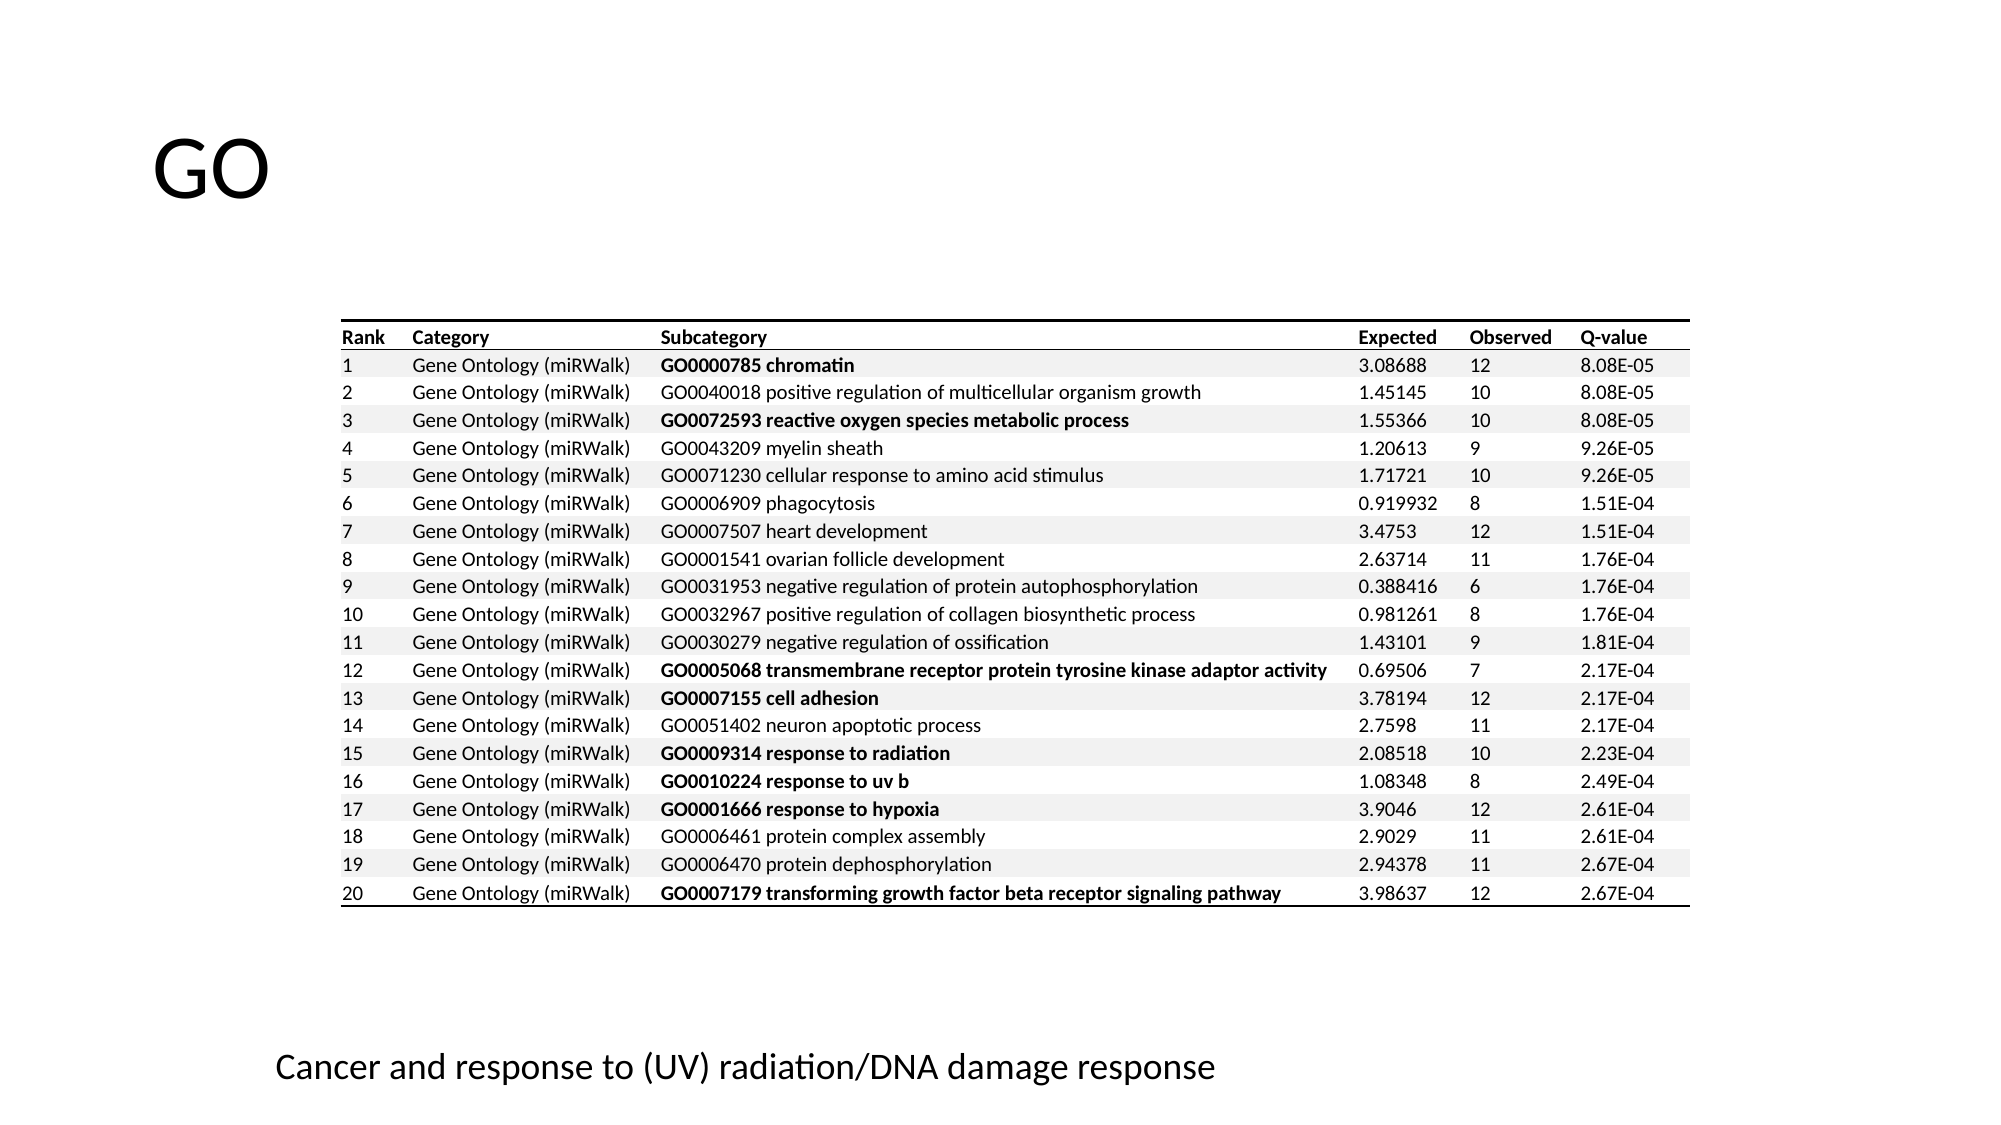

# GO
| Rank | Category | Subcategory | Expected | Observed | Q-value |
| --- | --- | --- | --- | --- | --- |
| 1 | Gene Ontology (miRWalk) | GO0000785 chromatin | 3.08688 | 12 | 8.08E-05 |
| 2 | Gene Ontology (miRWalk) | GO0040018 positive regulation of multicellular organism growth | 1.45145 | 10 | 8.08E-05 |
| 3 | Gene Ontology (miRWalk) | GO0072593 reactive oxygen species metabolic process | 1.55366 | 10 | 8.08E-05 |
| 4 | Gene Ontology (miRWalk) | GO0043209 myelin sheath | 1.20613 | 9 | 9.26E-05 |
| 5 | Gene Ontology (miRWalk) | GO0071230 cellular response to amino acid stimulus | 1.71721 | 10 | 9.26E-05 |
| 6 | Gene Ontology (miRWalk) | GO0006909 phagocytosis | 0.919932 | 8 | 1.51E-04 |
| 7 | Gene Ontology (miRWalk) | GO0007507 heart development | 3.4753 | 12 | 1.51E-04 |
| 8 | Gene Ontology (miRWalk) | GO0001541 ovarian follicle development | 2.63714 | 11 | 1.76E-04 |
| 9 | Gene Ontology (miRWalk) | GO0031953 negative regulation of protein autophosphorylation | 0.388416 | 6 | 1.76E-04 |
| 10 | Gene Ontology (miRWalk) | GO0032967 positive regulation of collagen biosynthetic process | 0.981261 | 8 | 1.76E-04 |
| 11 | Gene Ontology (miRWalk) | GO0030279 negative regulation of ossification | 1.43101 | 9 | 1.81E-04 |
| 12 | Gene Ontology (miRWalk) | GO0005068 transmembrane receptor protein tyrosine kinase adaptor activity | 0.69506 | 7 | 2.17E-04 |
| 13 | Gene Ontology (miRWalk) | GO0007155 cell adhesion | 3.78194 | 12 | 2.17E-04 |
| 14 | Gene Ontology (miRWalk) | GO0051402 neuron apoptotic process | 2.7598 | 11 | 2.17E-04 |
| 15 | Gene Ontology (miRWalk) | GO0009314 response to radiation | 2.08518 | 10 | 2.23E-04 |
| 16 | Gene Ontology (miRWalk) | GO0010224 response to uv b | 1.08348 | 8 | 2.49E-04 |
| 17 | Gene Ontology (miRWalk) | GO0001666 response to hypoxia | 3.9046 | 12 | 2.61E-04 |
| 18 | Gene Ontology (miRWalk) | GO0006461 protein complex assembly | 2.9029 | 11 | 2.61E-04 |
| 19 | Gene Ontology (miRWalk) | GO0006470 protein dephosphorylation | 2.94378 | 11 | 2.67E-04 |
| 20 | Gene Ontology (miRWalk) | GO0007179 transforming growth factor beta receptor signaling pathway | 3.98637 | 12 | 2.67E-04 |
Cancer and response to (UV) radiation/DNA damage response